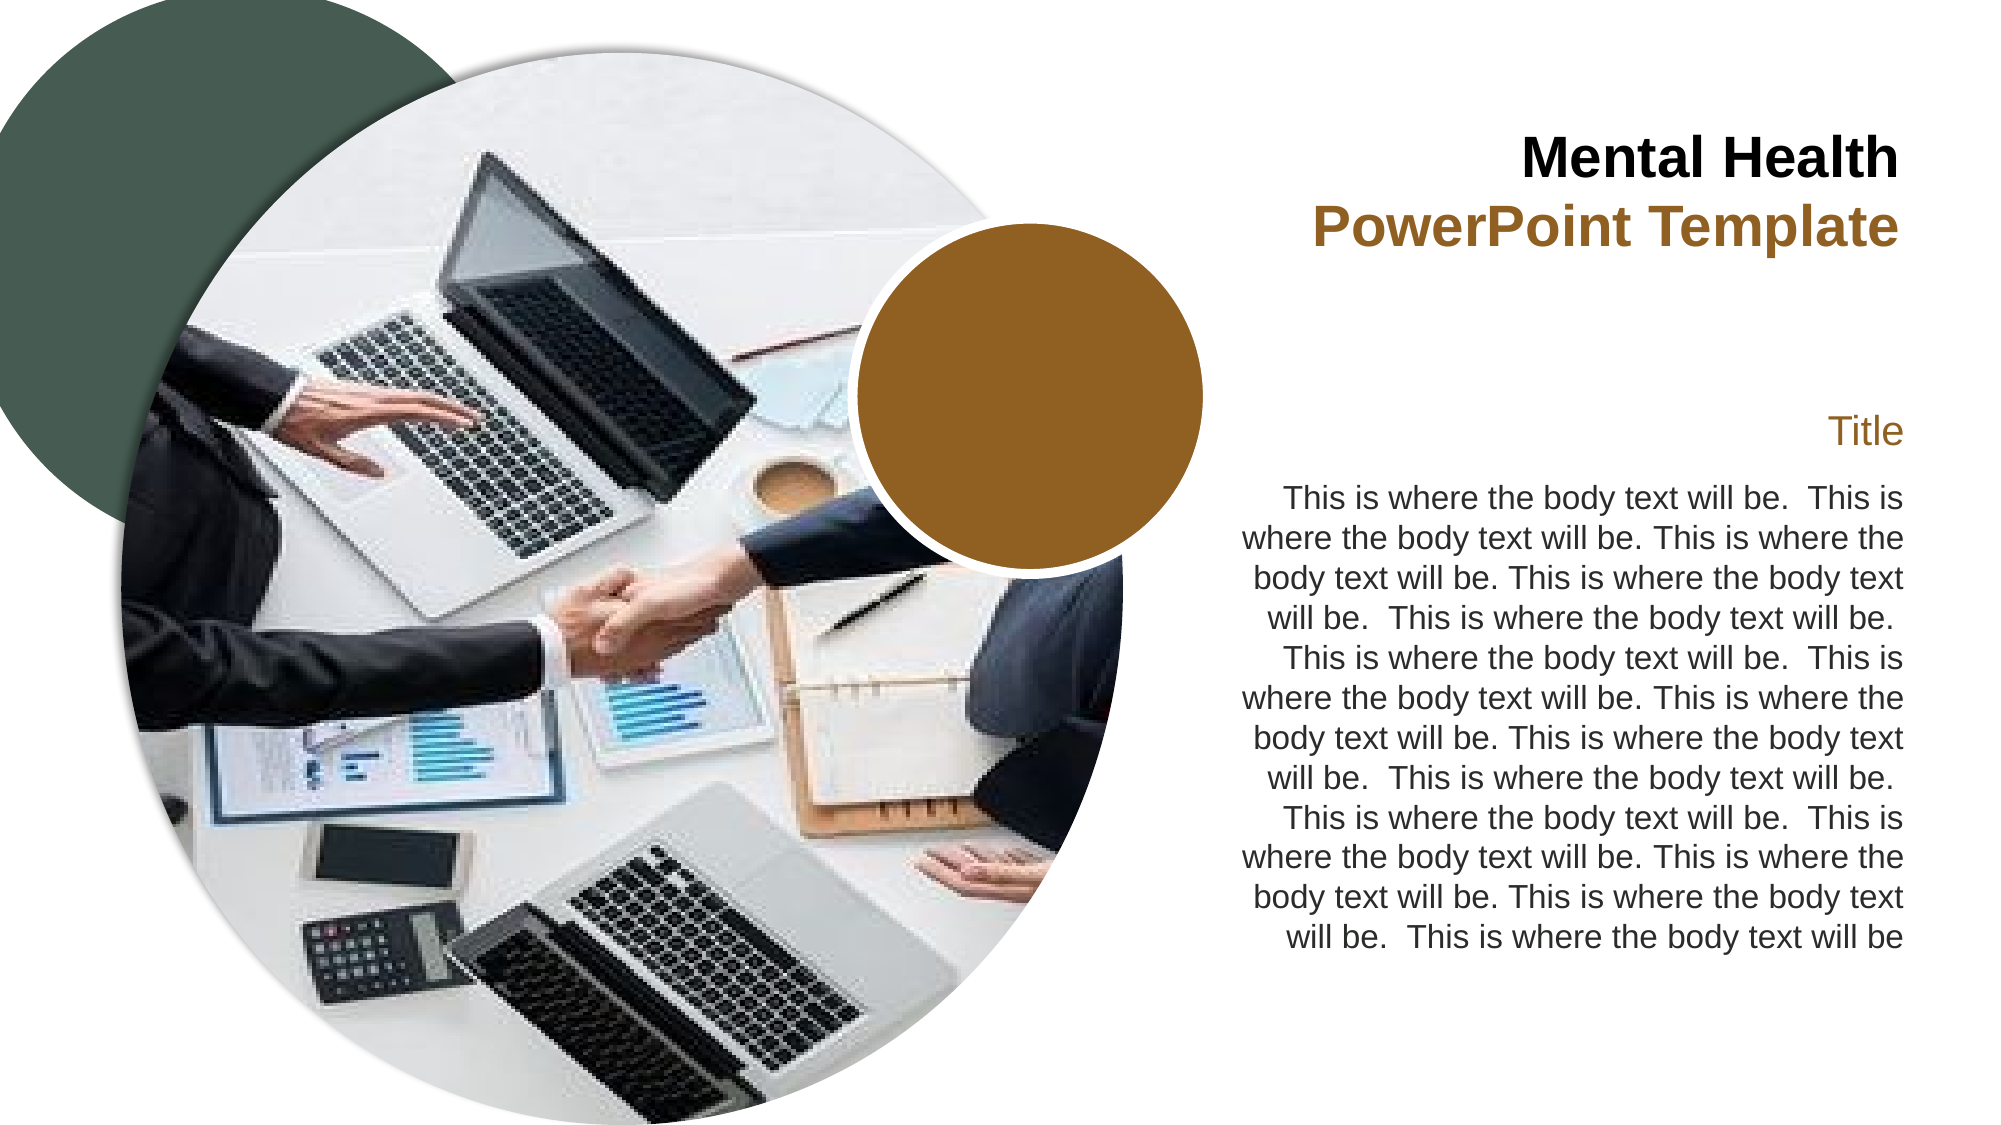

Mental Health PowerPoint Template

Title

This is where the body text will be.  This is where the body text will be. This is where the body text will be. This is where the body text will be.  This is where the body text will be.  This is where the body text will be.  This is where the body text will be. This is where the body text will be. This is where the body text will be.  This is where the body text will be.  This is where the body text will be.  This is where the body text will be. This is where the body text will be. This is where the body text will be.  This is where the body text will be